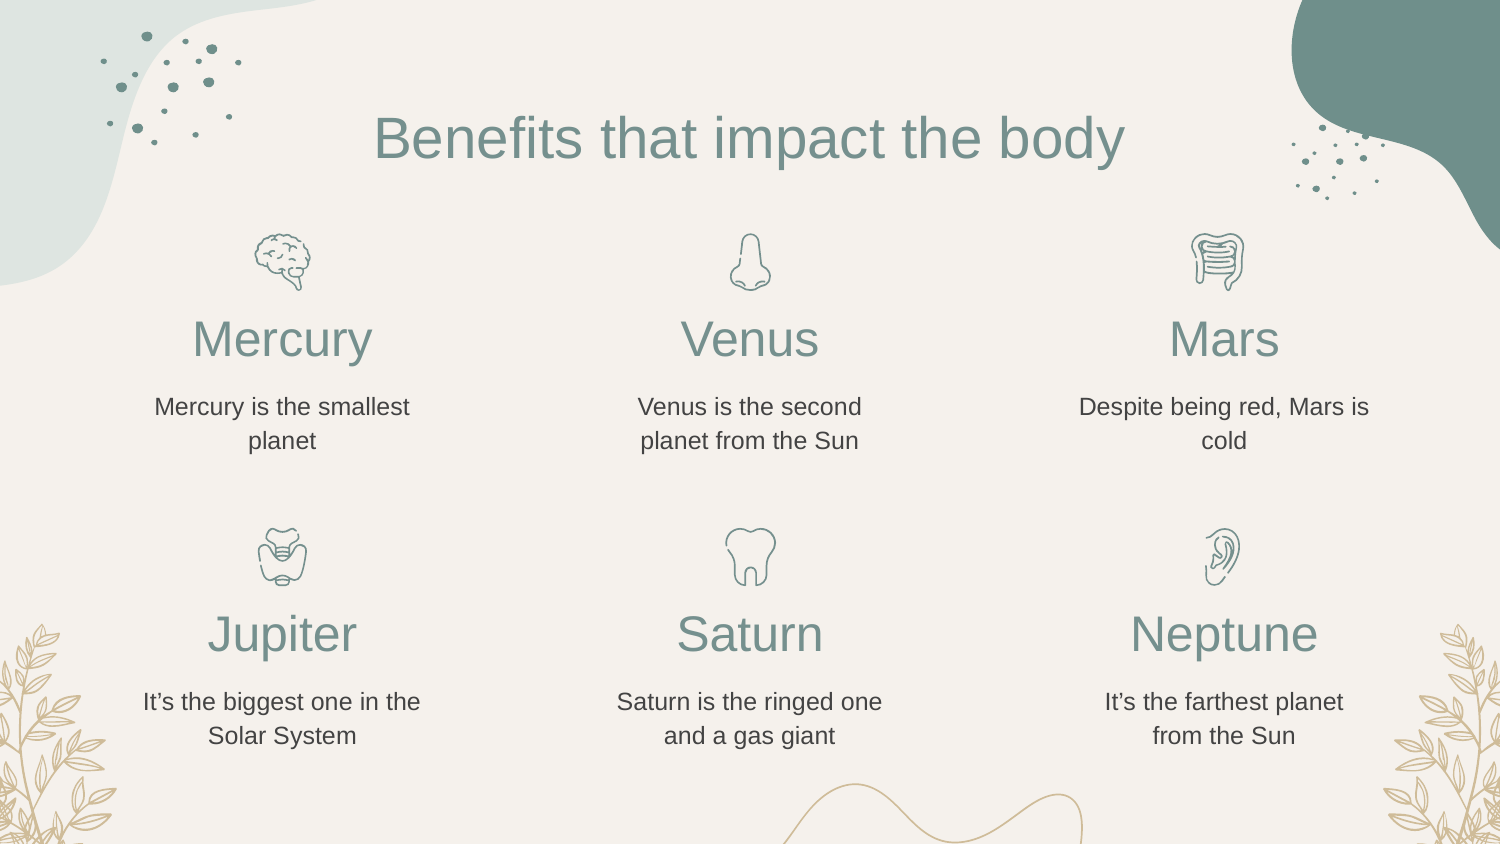

# Benefits that impact the body

Mercury
Venus
Mars
Mercury is the smallest planet
Venus is the second planet from the Sun
Despite being red, Mars is cold

Jupiter
Saturn
Neptune

It’s the biggest one in the Solar System
Saturn is the ringed one and a gas giant
It’s the farthest planet from the Sun